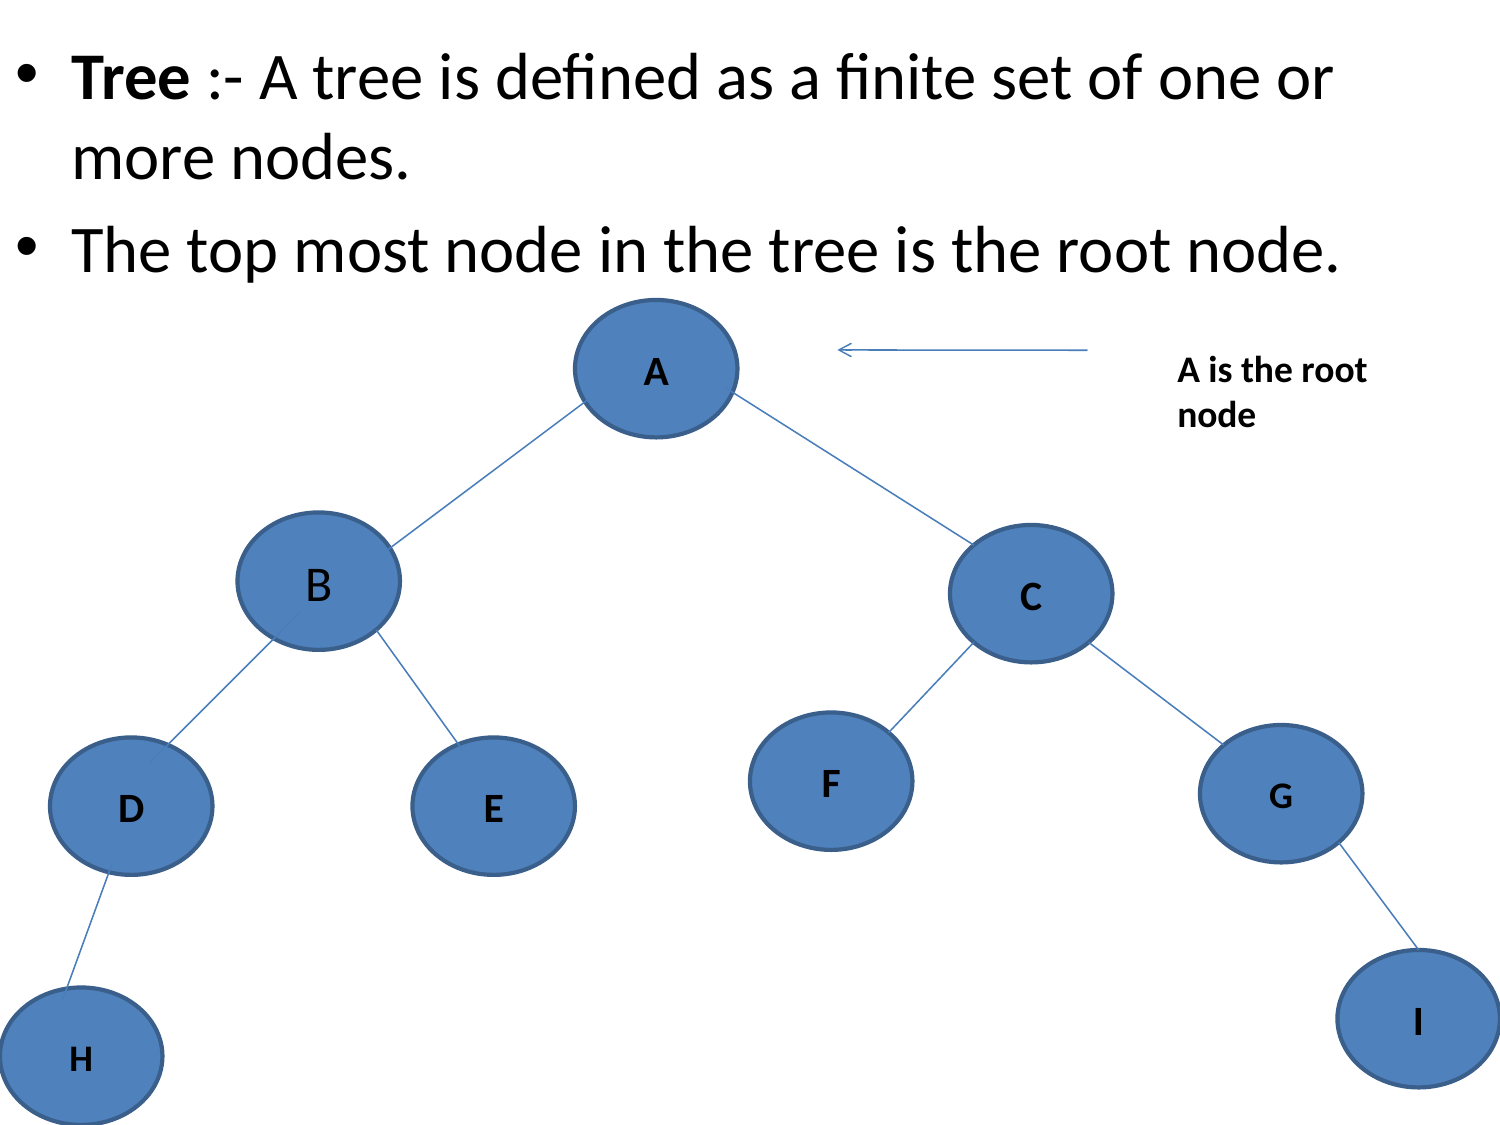

Tree :- A tree is defined as a finite set of one or more nodes.
The top most node in the tree is the root node.

A
A is the root node
B
C
F
G
D
E
I
H